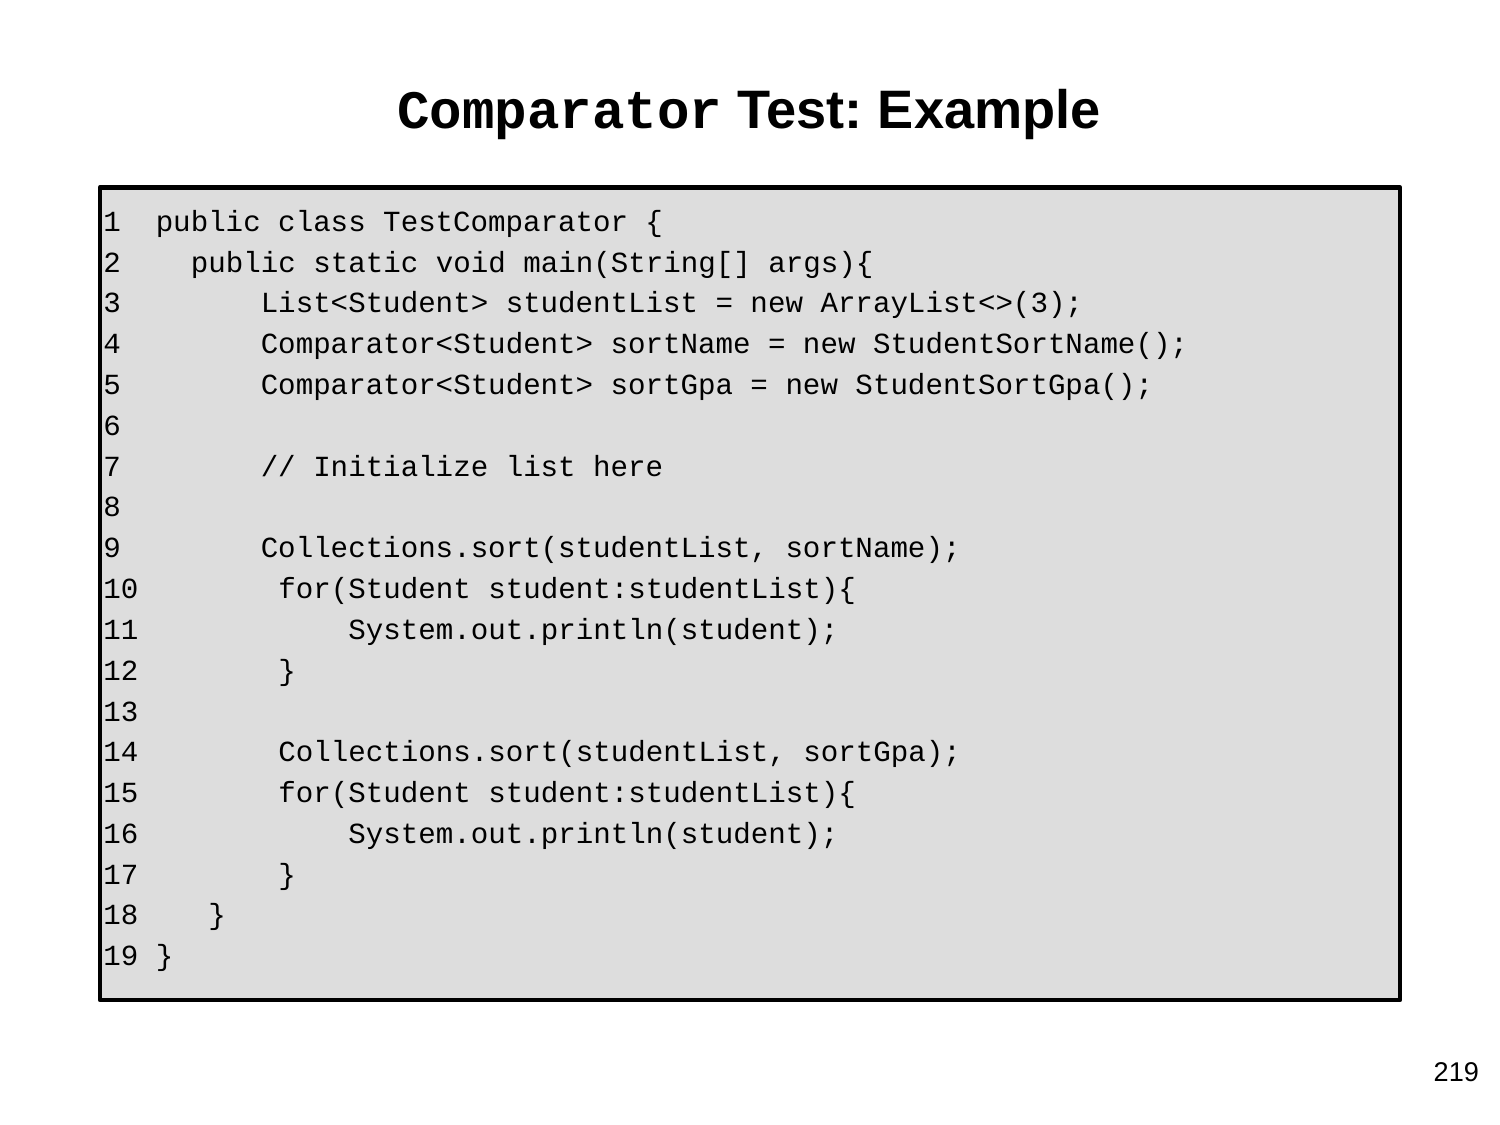

# Comparator Test: Example

  public class TestComparator {
    public static void main(String[] args){
        List<Student> studentList = new ArrayList<>(3);
        Comparator<Student> sortName = new StudentSortName();
        Comparator<Student> sortGpa = new StudentSortGpa();

        // Initialize list here

        Collections.sort(studentList, sortName);
        for(Student student:studentList){
            System.out.println(student);
        }

        Collections.sort(studentList, sortGpa);
        for(Student student:studentList){
            System.out.println(student);
        }
    }
 }
219